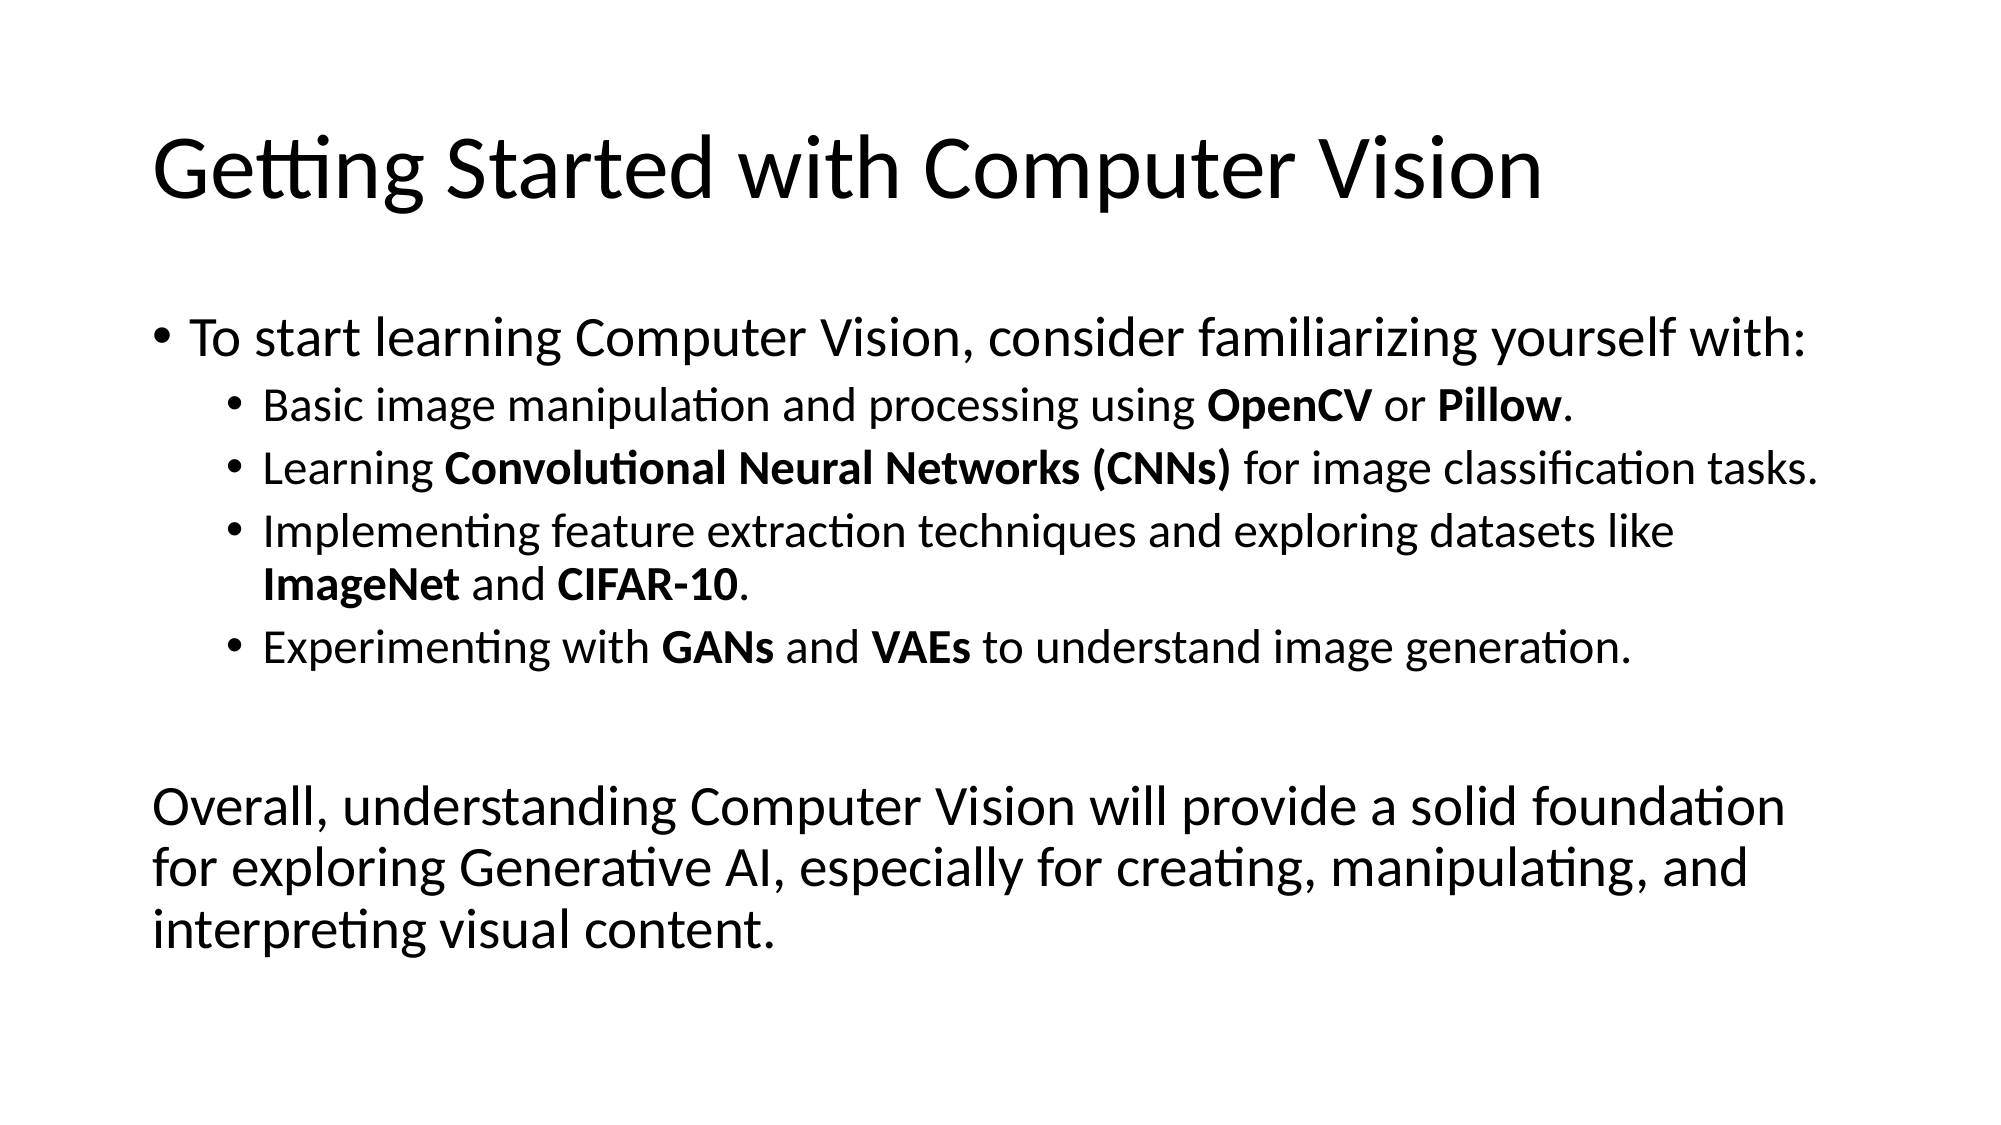

# Getting Started with Computer Vision
To start learning Computer Vision, consider familiarizing yourself with:
Basic image manipulation and processing using OpenCV or Pillow.
Learning Convolutional Neural Networks (CNNs) for image classification tasks.
Implementing feature extraction techniques and exploring datasets like ImageNet and CIFAR-10.
Experimenting with GANs and VAEs to understand image generation.

Overall, understanding Computer Vision will provide a solid foundation for exploring Generative AI, especially for creating, manipulating, and interpreting visual content.